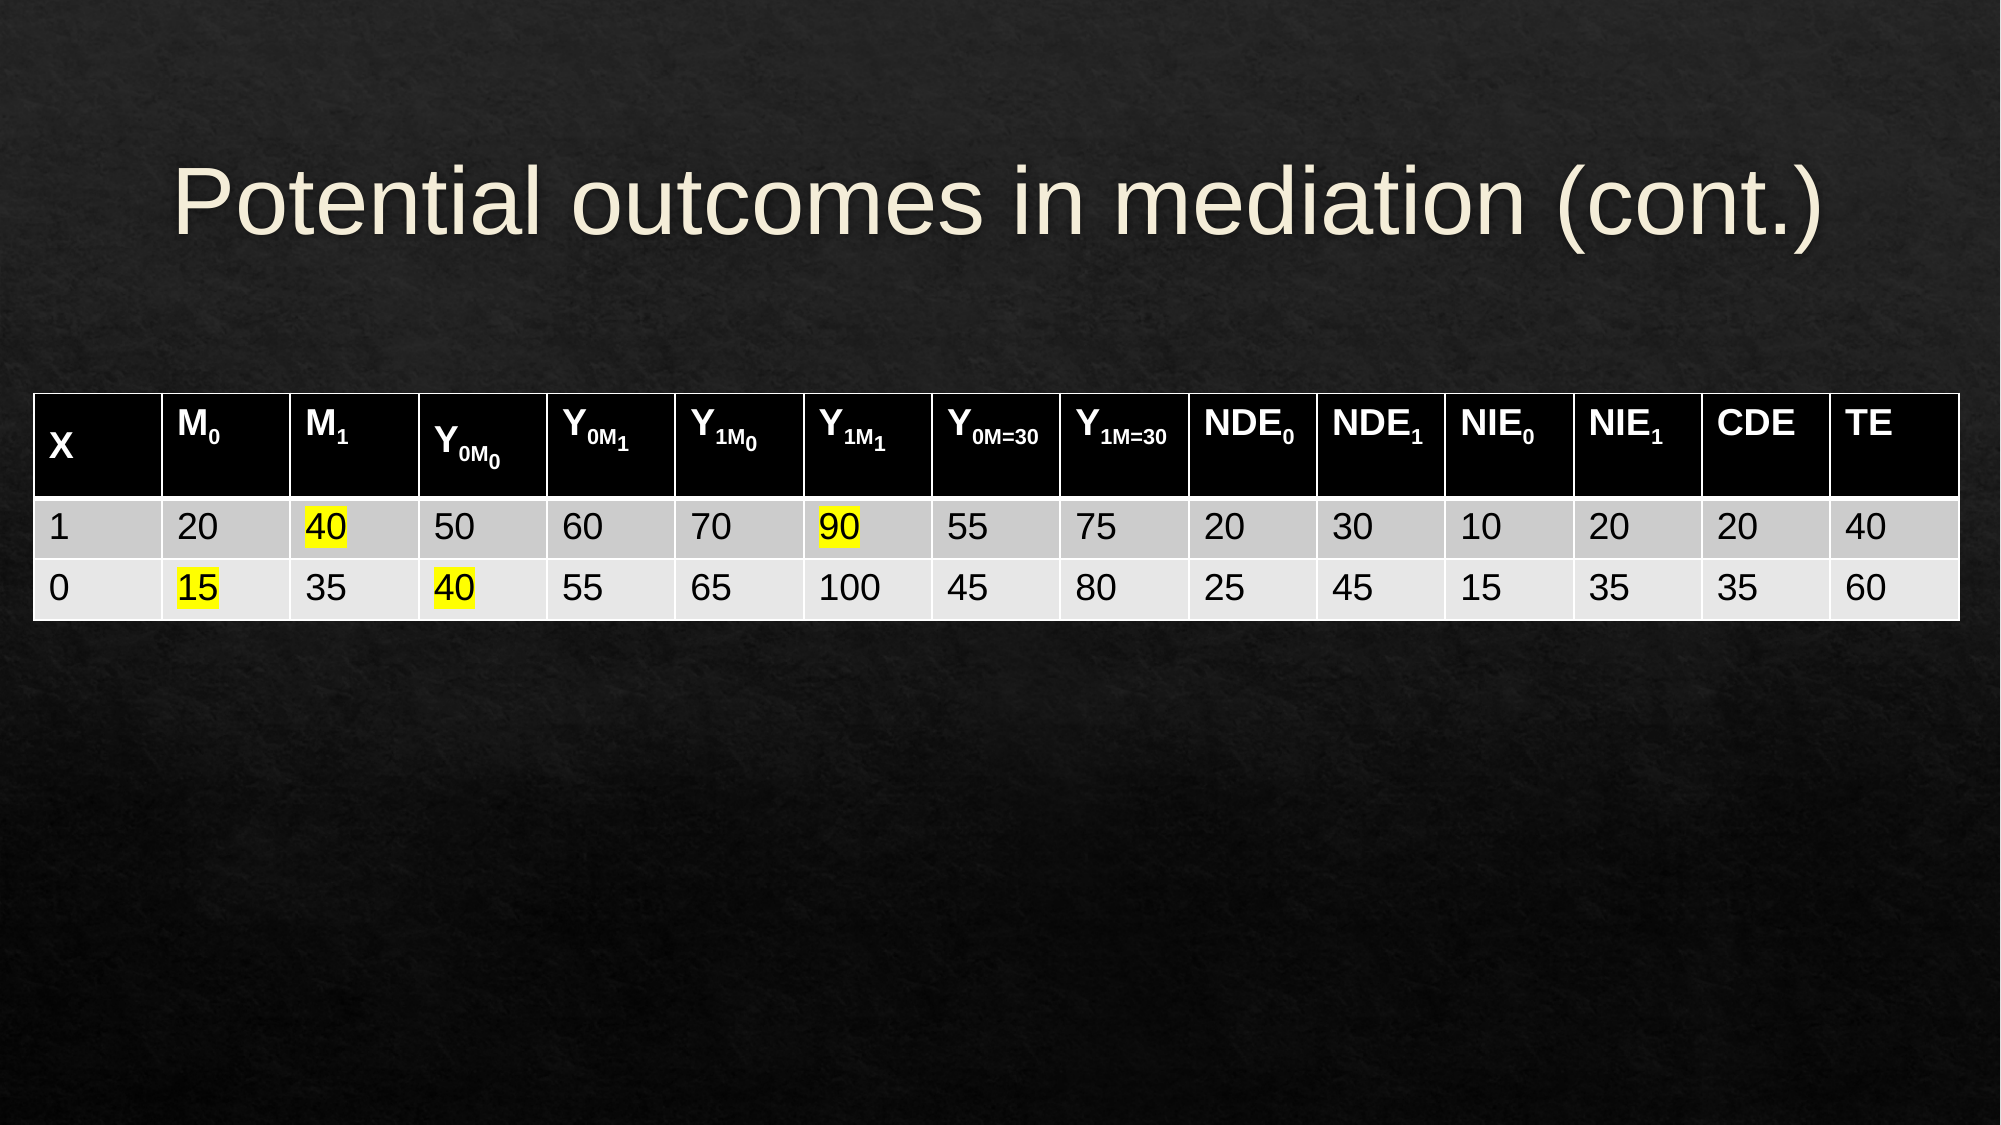

# Potential outcomes in mediation (cont.)
| X | M0 | M1 | Y0M0 | Y0M1 | Y1M0 | Y1M1 | Y0M=30 | Y1M=30 | NDE0 | NDE1 | NIE0 | NIE1 | CDE | TE |
| --- | --- | --- | --- | --- | --- | --- | --- | --- | --- | --- | --- | --- | --- | --- |
| 1 | 20 | 40 | 50 | 60 | 70 | 90 | 55 | 75 | 20 | 30 | 10 | 20 | 20 | 40 |
| 0 | 15 | 35 | 40 | 55 | 65 | 100 | 45 | 80 | 25 | 45 | 15 | 35 | 35 | 60 |